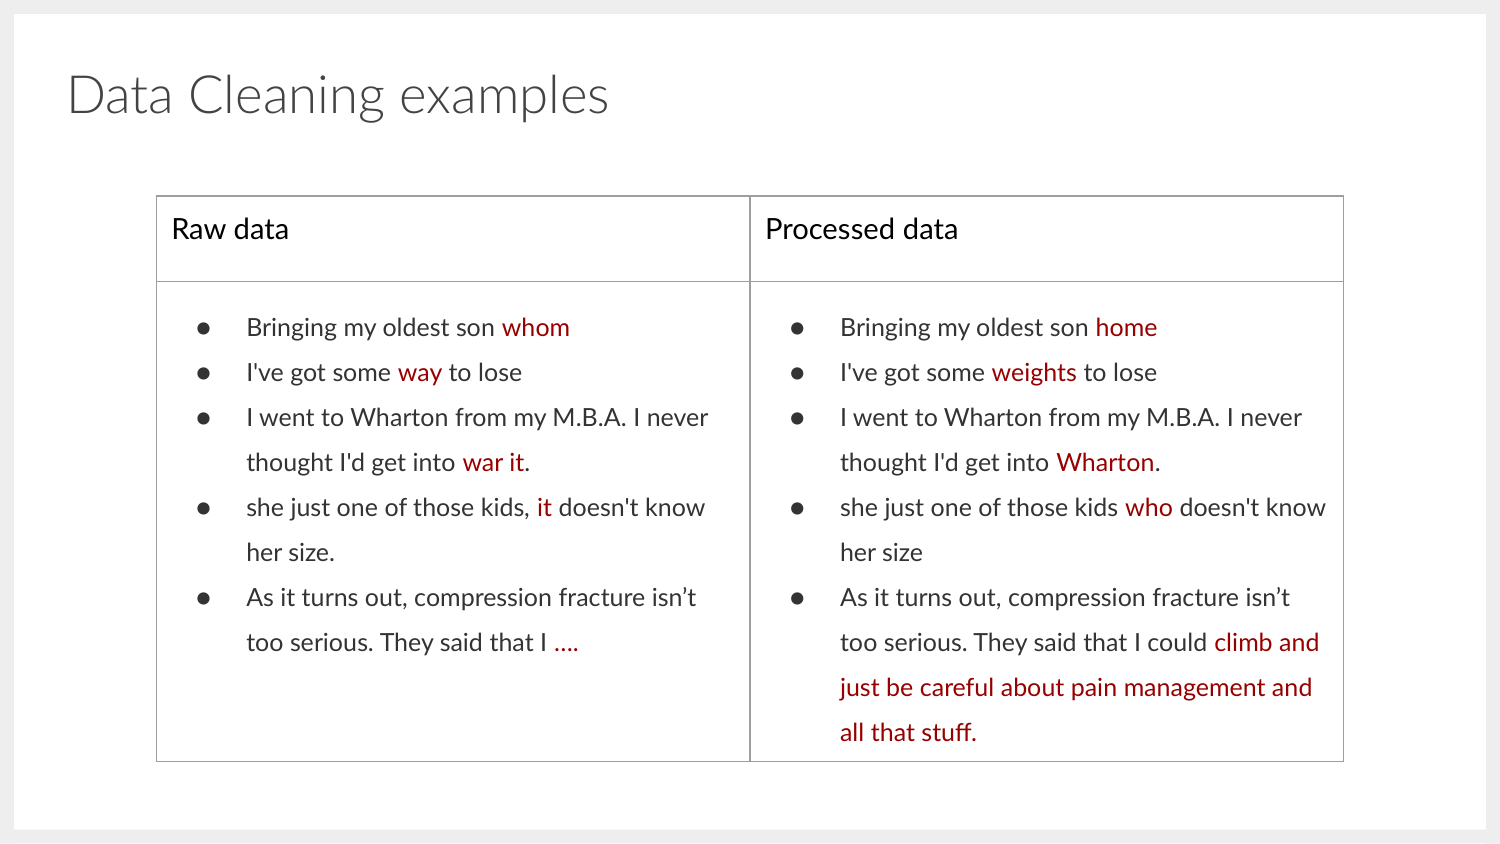

# Data Cleaning examples
| Raw data | Processed data |
| --- | --- |
| Bringing my oldest son whom I've got some way to lose I went to Wharton from my M.B.A. I never thought I'd get into war it. she just one of those kids, it doesn't know her size. As it turns out, compression fracture isn’t too serious. They said that I …. | Bringing my oldest son home I've got some weights to lose I went to Wharton from my M.B.A. I never thought I'd get into Wharton. she just one of those kids who doesn't know her size As it turns out, compression fracture isn’t too serious. They said that I could climb and just be careful about pain management and all that stuff. |